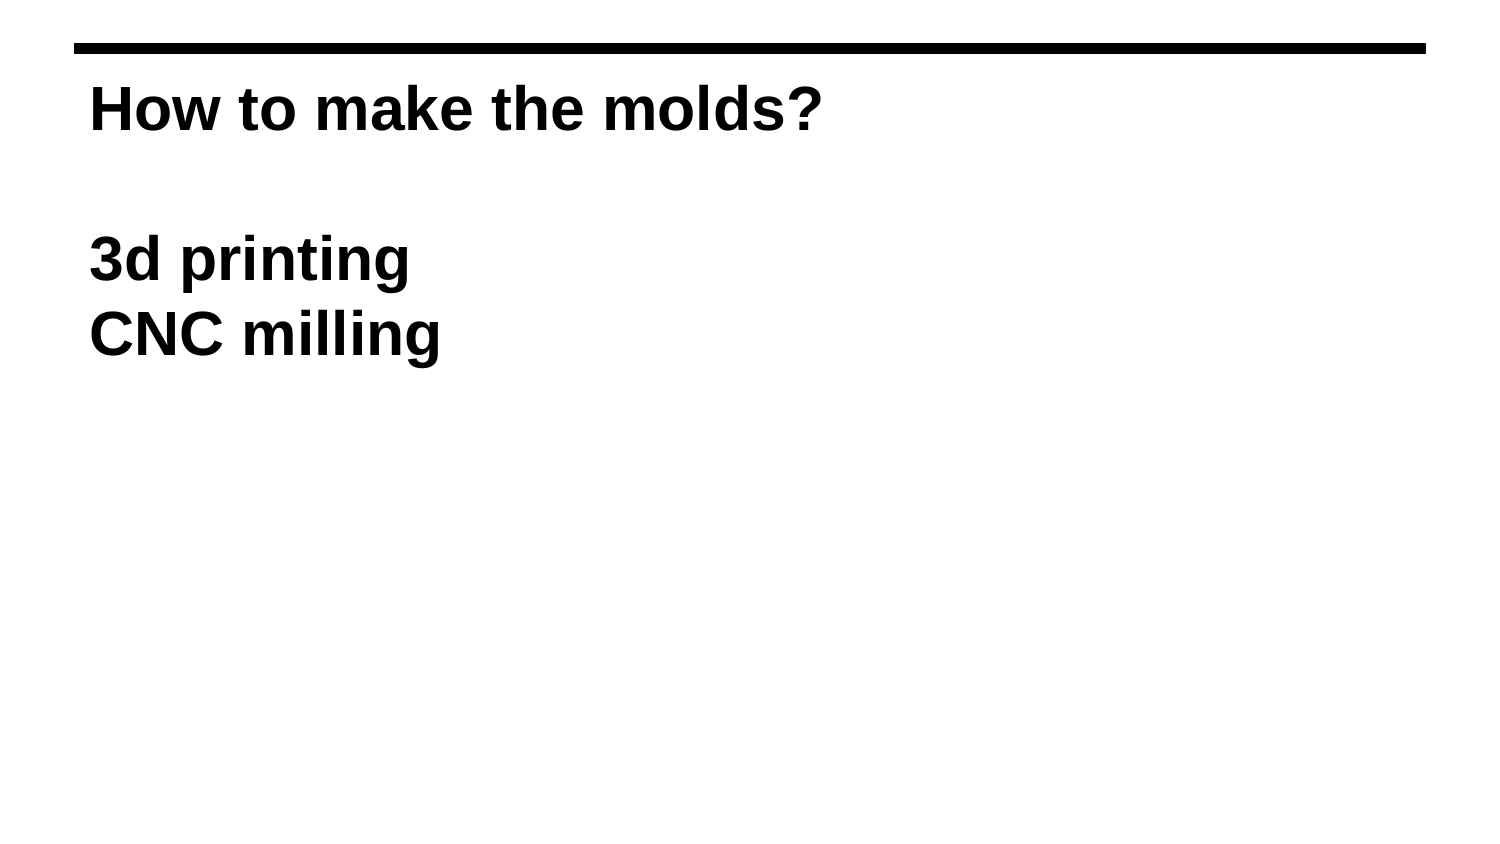

How to make the molds?

3d printing
CNC milling